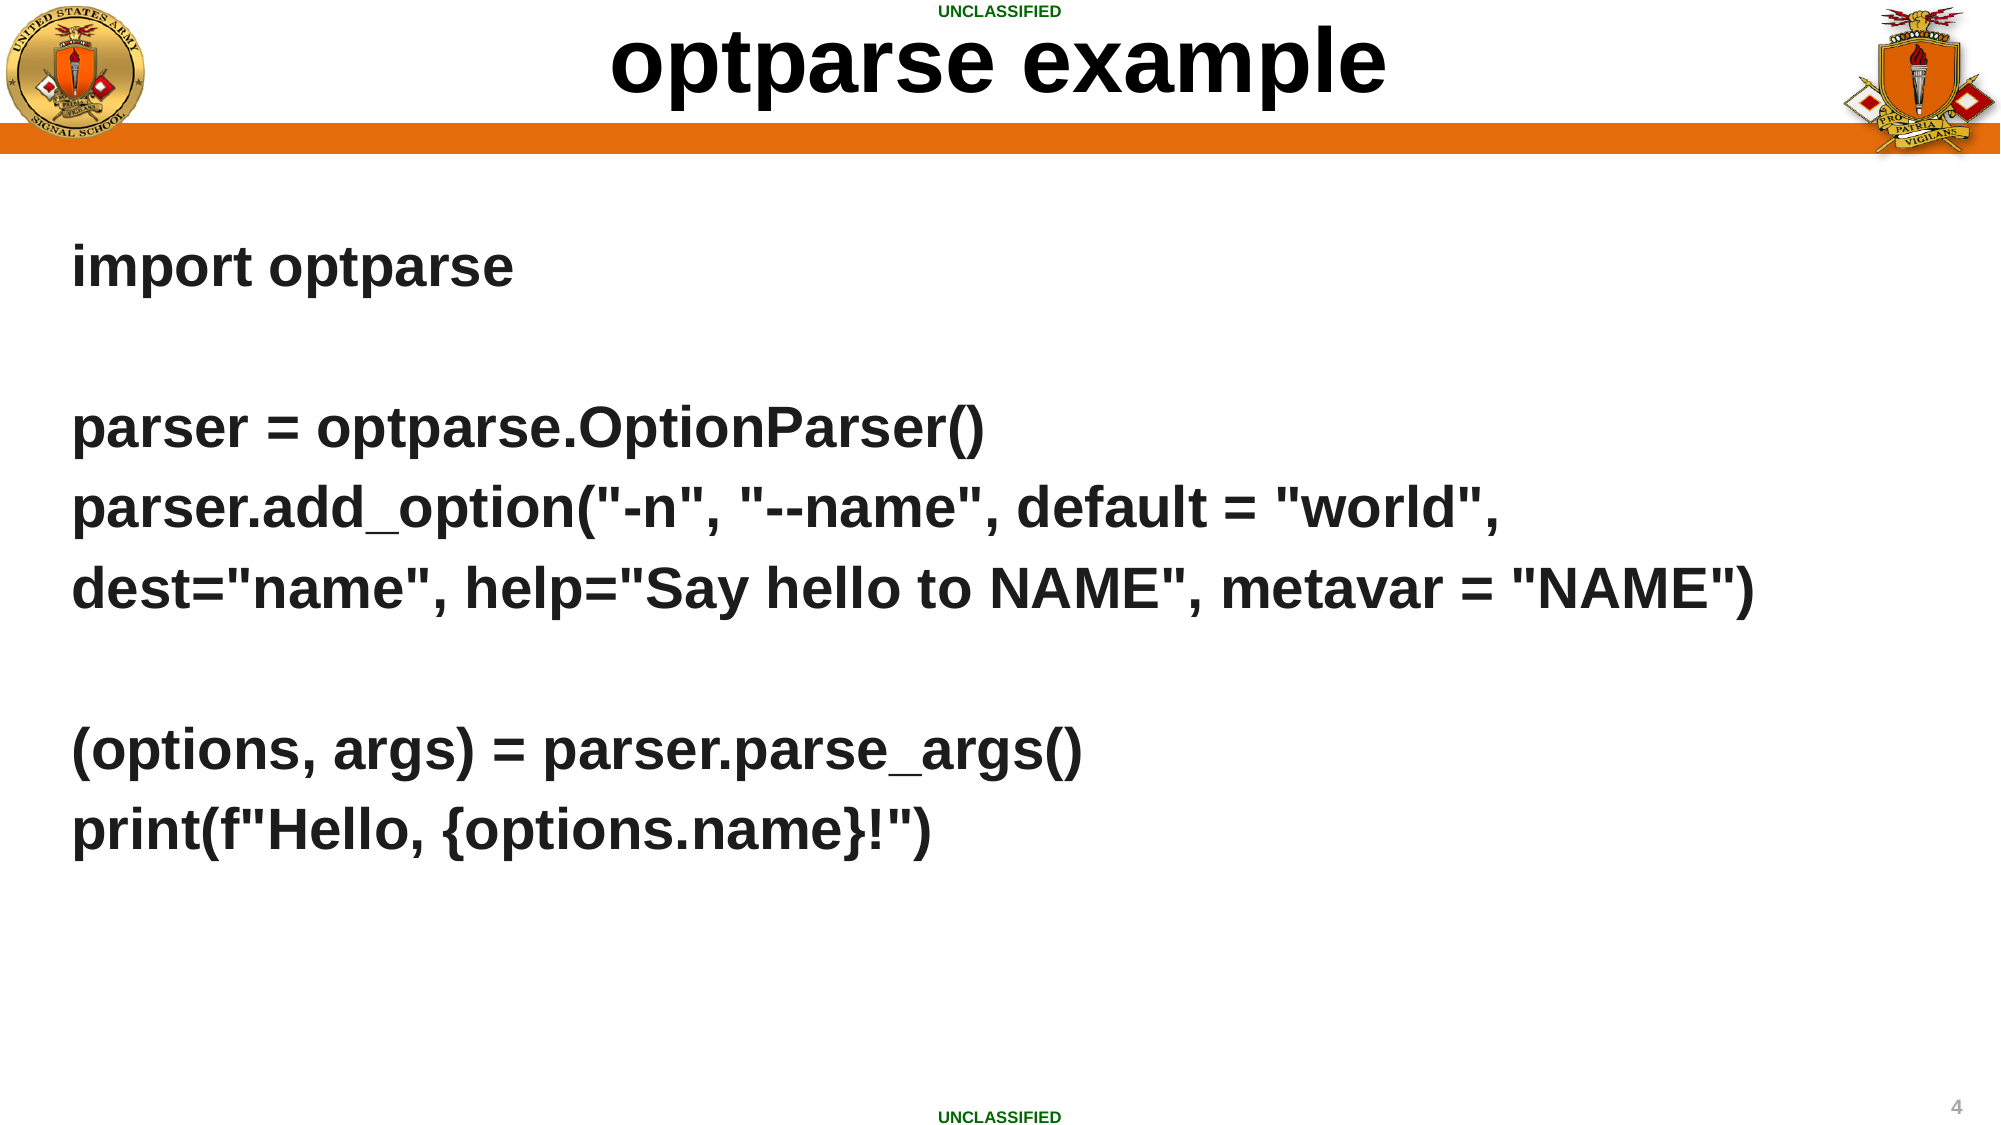

optparse example
import optparse

parser = optparse.OptionParser()
parser.add_option("-n", "--name", default = "world", dest="name", help="Say hello to NAME", metavar = "NAME")

(options, args) = parser.parse_args()
print(f"Hello, {options.name}!")